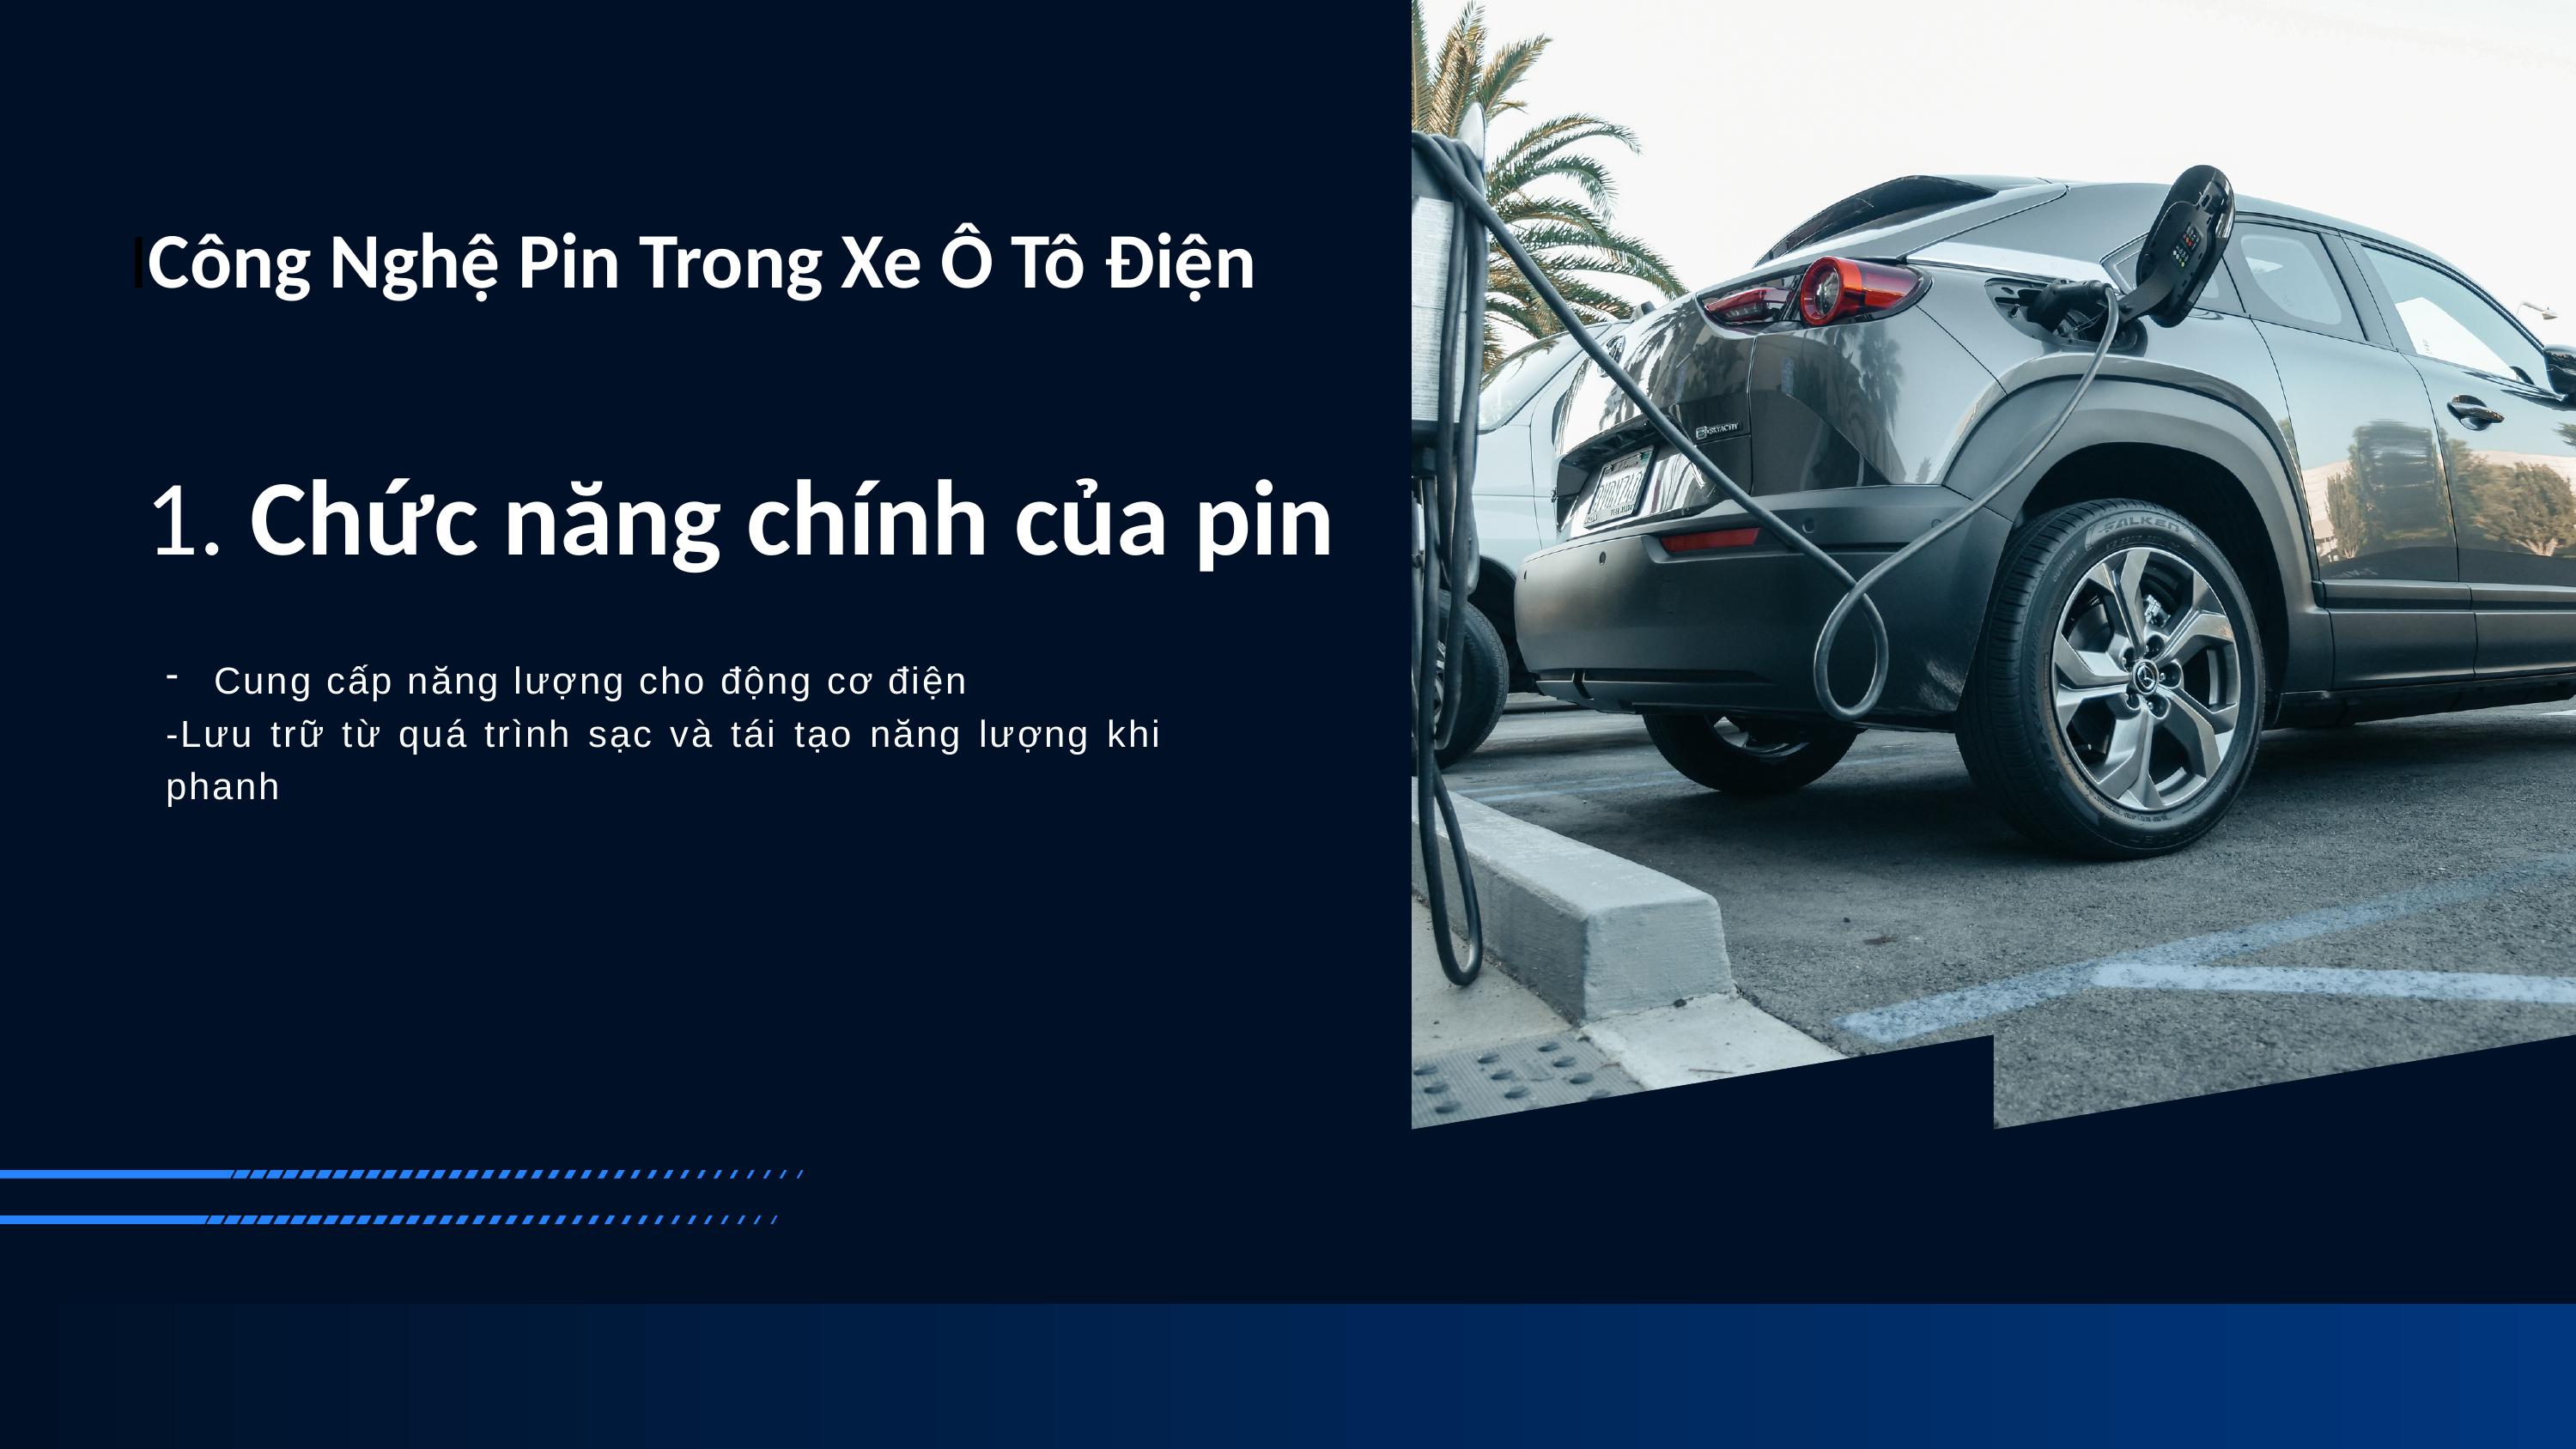

ICông Nghệ Pin Trong Xe Ô Tô Điện
1. Chức năng chính của pin
Cung cấp năng lượng cho động cơ điện
-Lưu trữ từ quá trình sạc và tái tạo năng lượng khi phanh